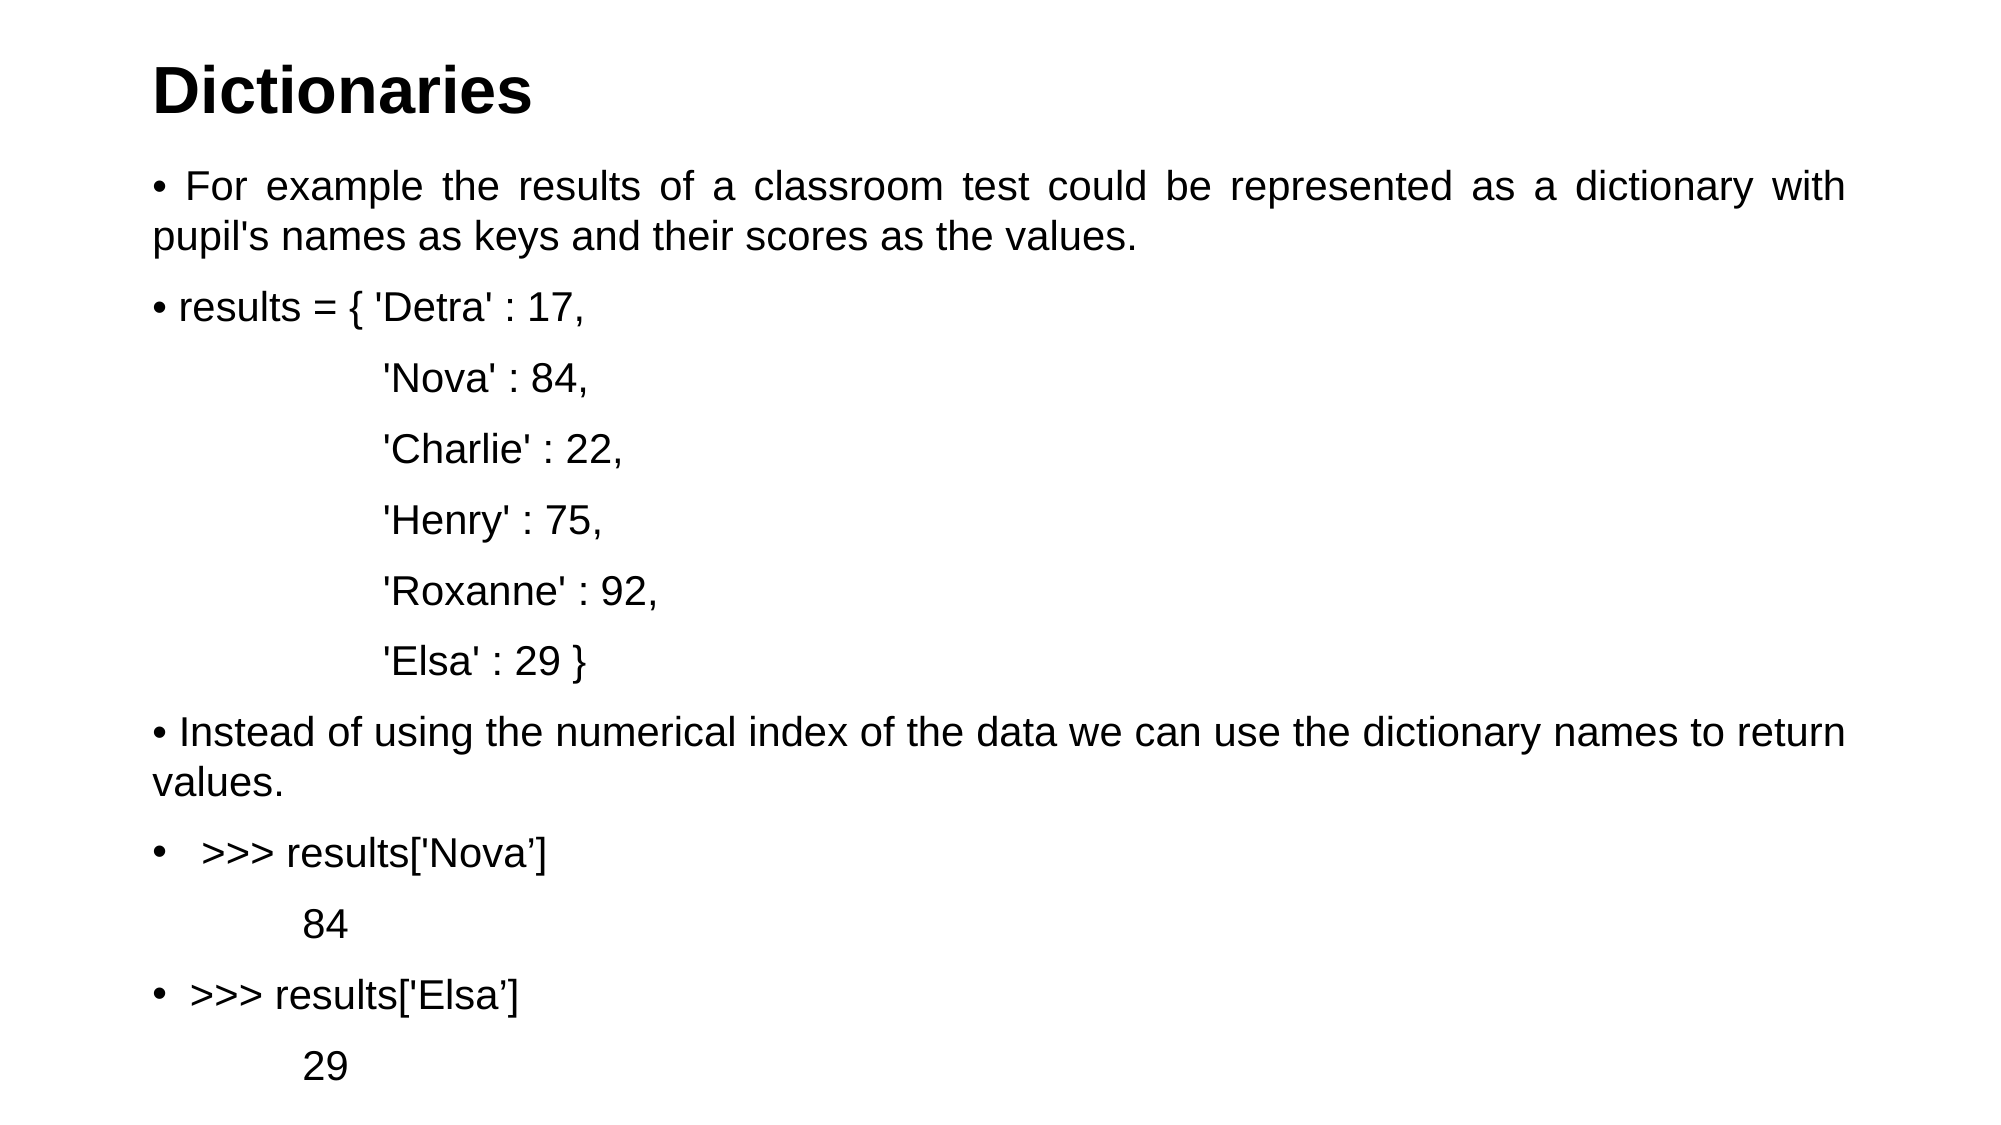

# Dictionaries
• For example the results of a classroom test could be represented as a dictionary with pupil's names as keys and their scores as the values.
• results = { 'Detra' : 17,
	       'Nova' : 84,
	       'Charlie' : 22,
	       'Henry' : 75,
 	       'Roxanne' : 92,
	       'Elsa' : 29 }
• Instead of using the numerical index of the data we can use the dictionary names to return values.
 >>> results['Nova’]
	84
>>> results['Elsa’]
	29